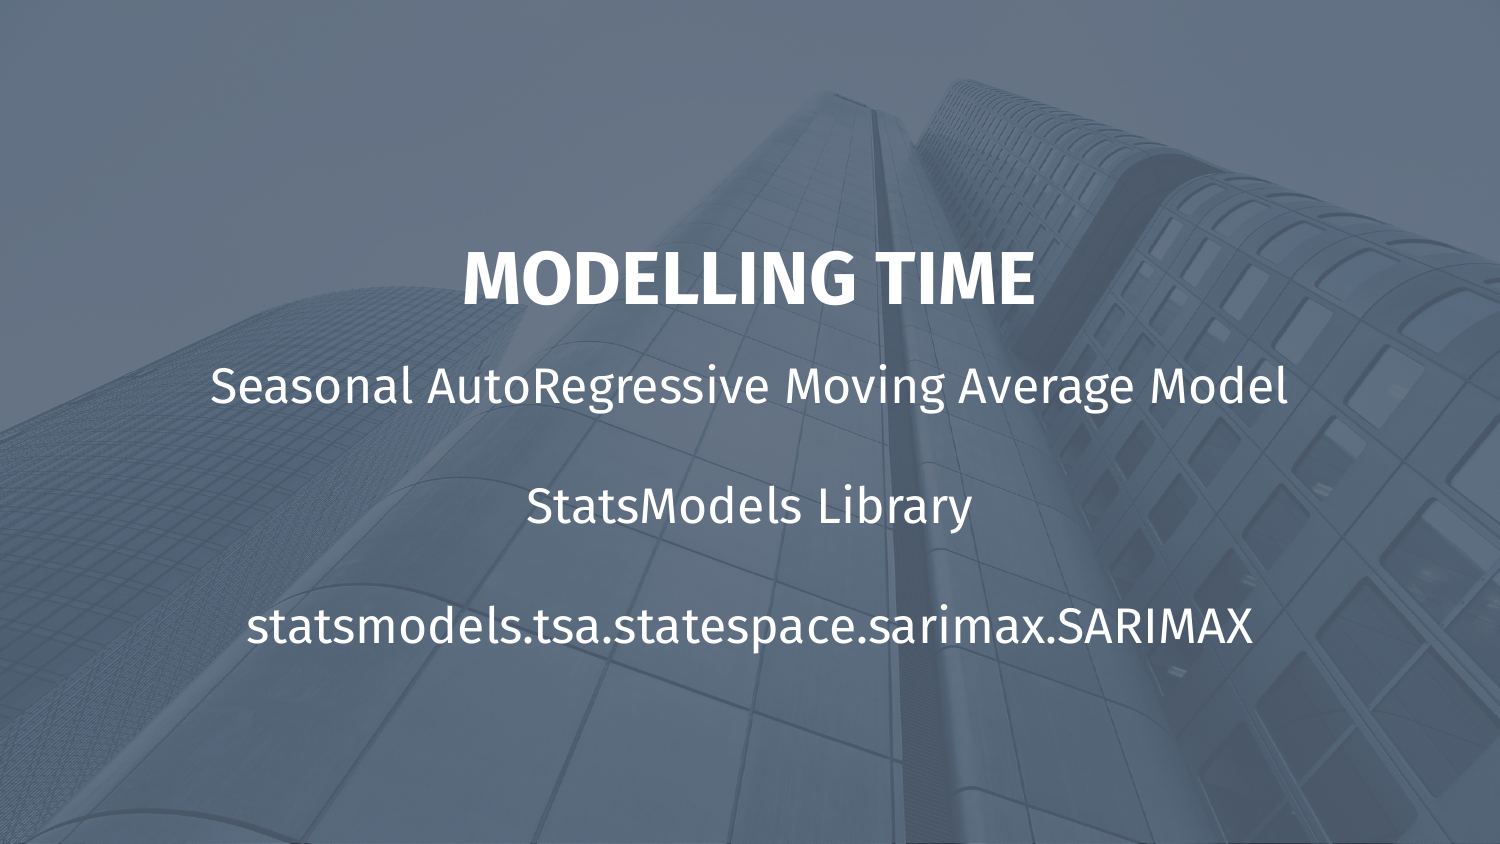

MODELLING TIME
Seasonal AutoRegressive Moving Average Model

StatsModels Library

statsmodels.tsa.statespace.sarimax.SARIMAX